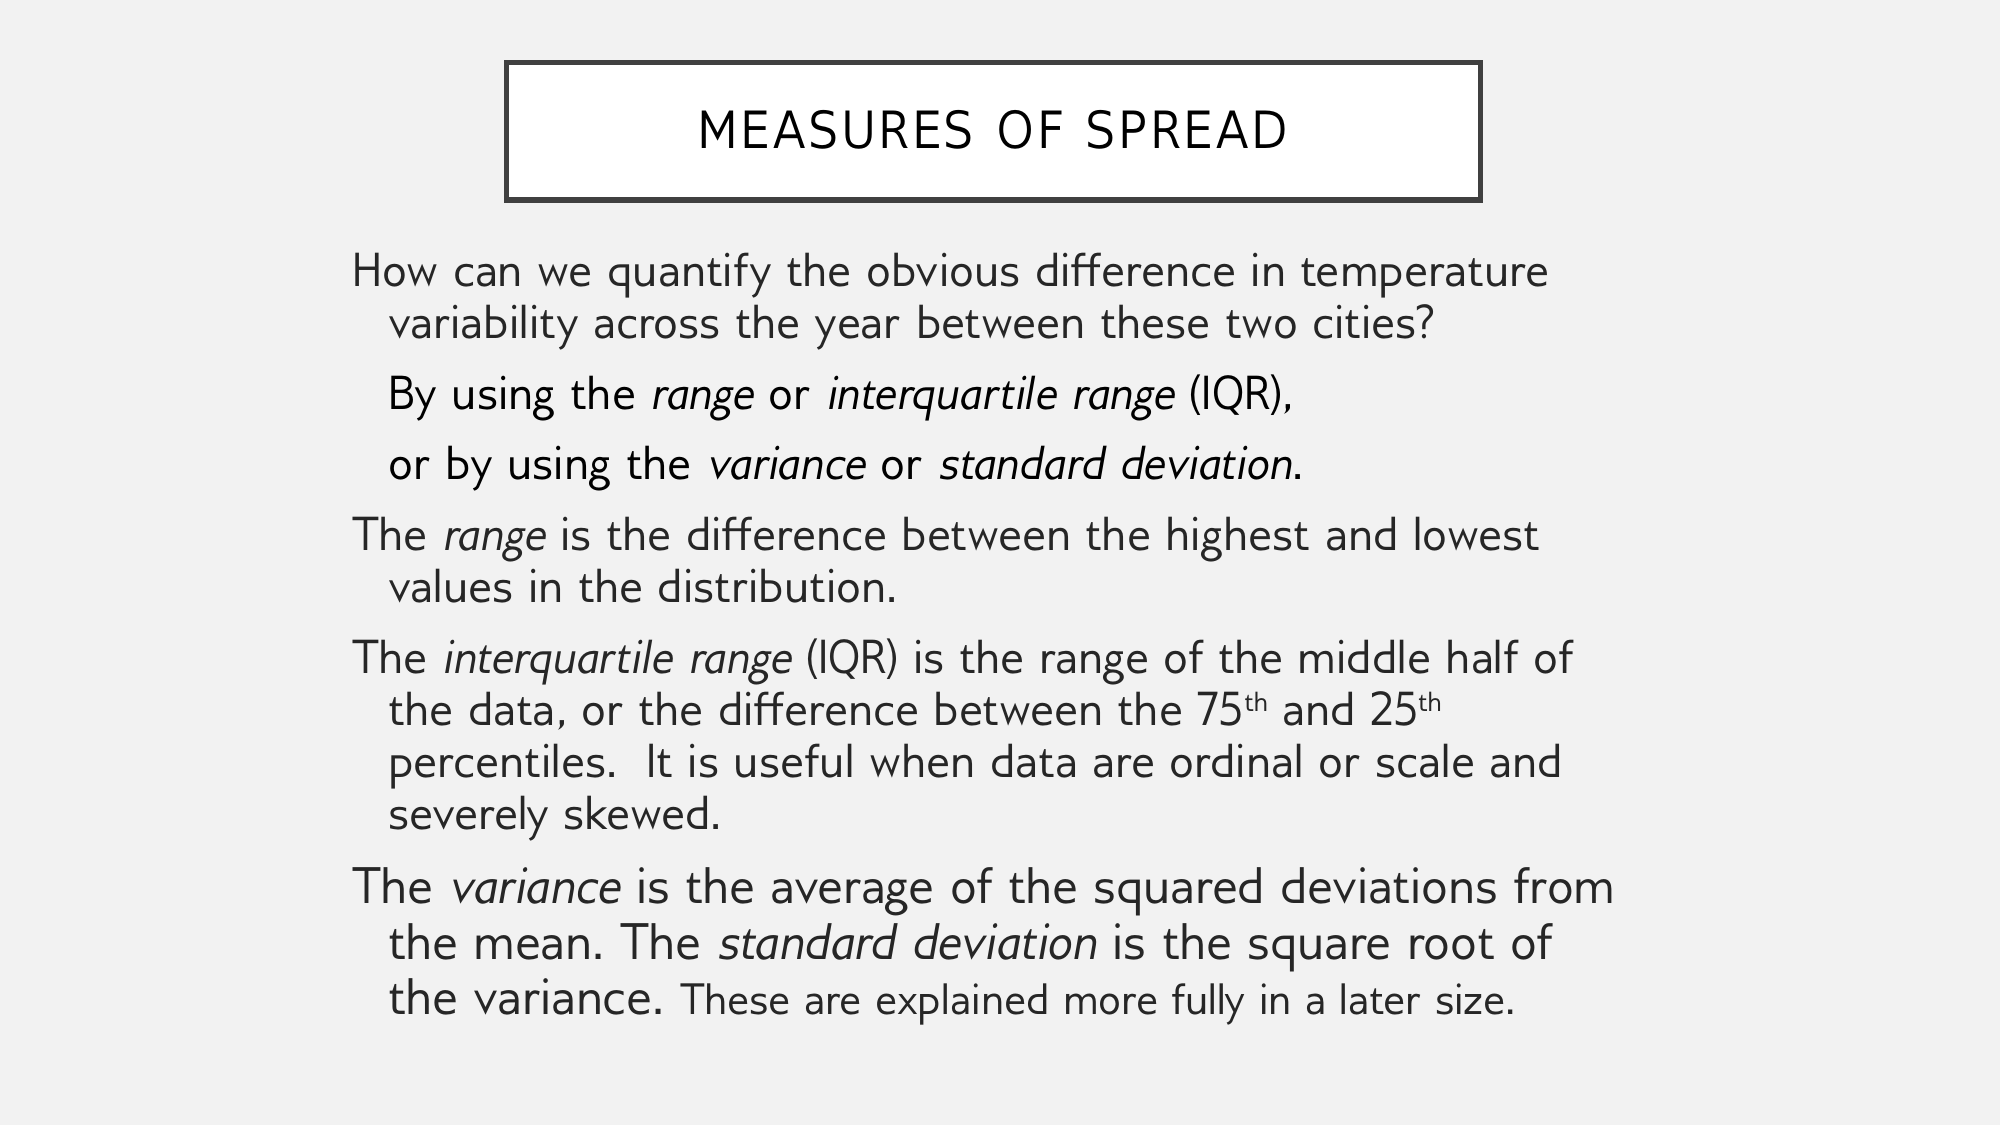

# Measures of spread
How can we quantify the obvious difference in temperature variability across the year between these two cities?
By using the range or interquartile range (IQR),
or by using the variance or standard deviation.
The range is the difference between the highest and lowest values in the distribution.
The interquartile range (IQR) is the range of the middle half of the data, or the difference between the 75th and 25th percentiles.  It is useful when data are ordinal or scale and severely skewed.
The variance is the average of the squared deviations from the mean. The standard deviation is the square root of the variance. These are explained more fully in a later size.